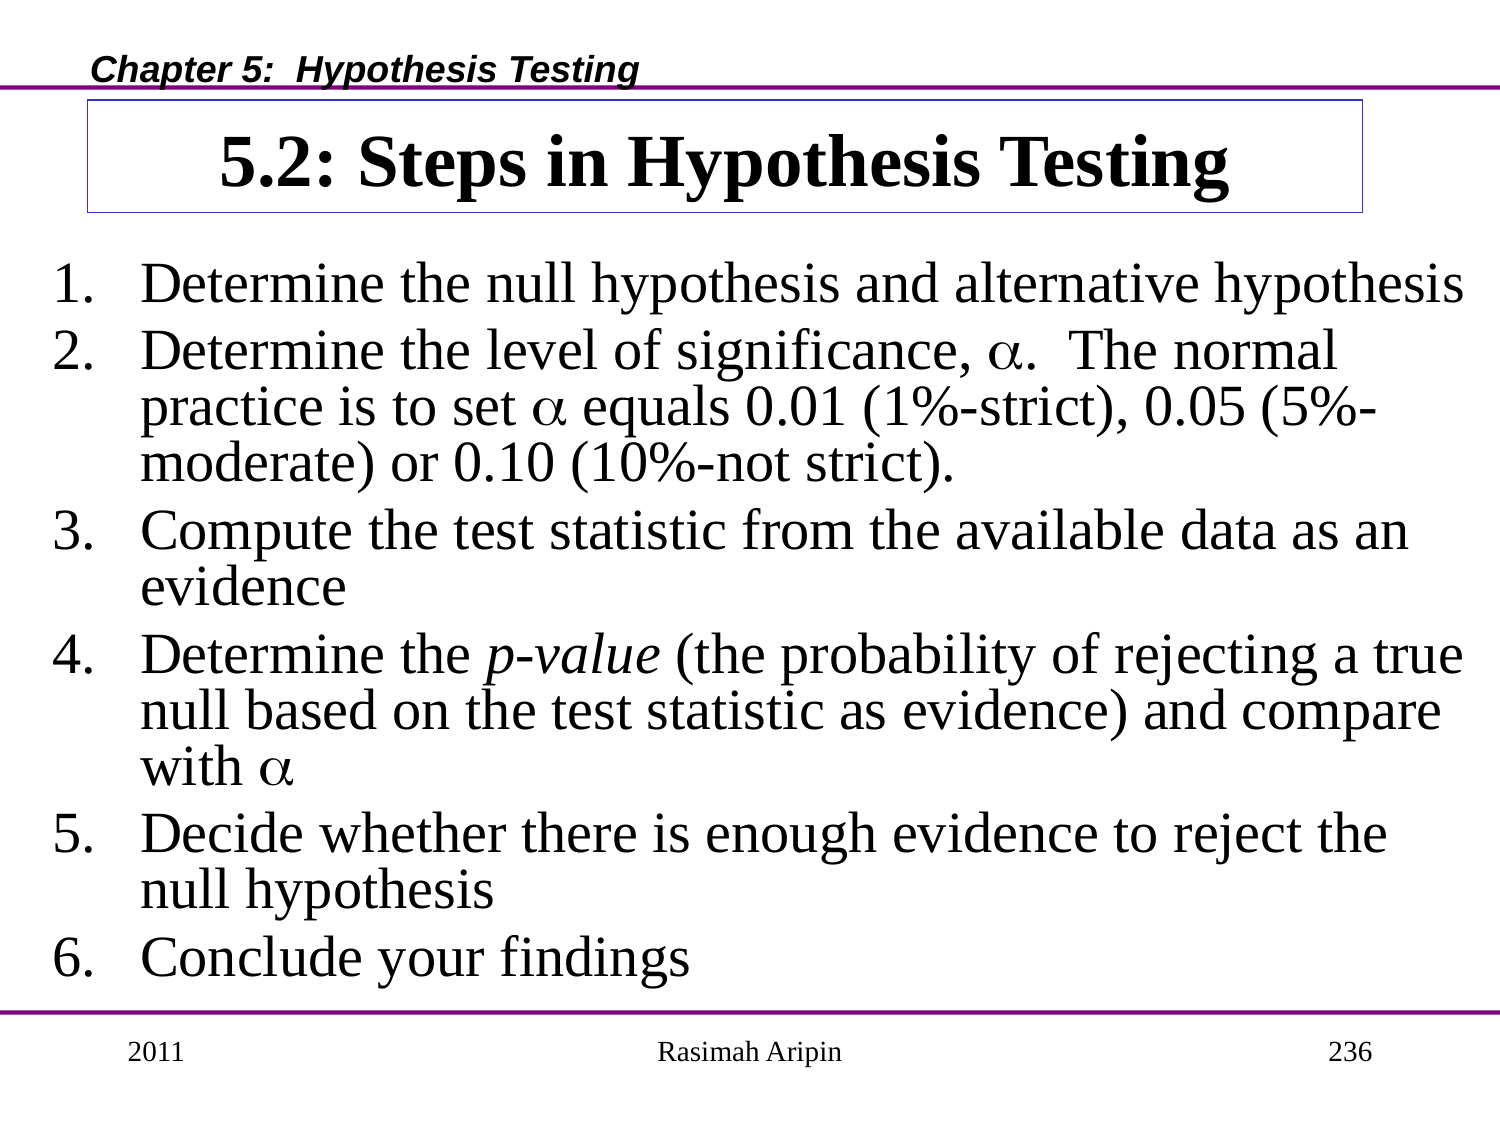

Chapter 5:  Hypothesis Testing
# 5.2: Steps in Hypothesis Testing
Determine the null hypothesis and alternative hypothesis
Determine the level of significance, α.  The normal practice is to set α equals 0.01 (1%-strict), 0.05 (5%-moderate) or 0.10 (10%-not strict).
Compute the test statistic from the available data as an evidence
Determine the p-value (the probability of rejecting a true null based on the test statistic as evidence) and compare with α
Decide whether there is enough evidence to reject the null hypothesis
Conclude your findings
2011
Rasimah Aripin
236